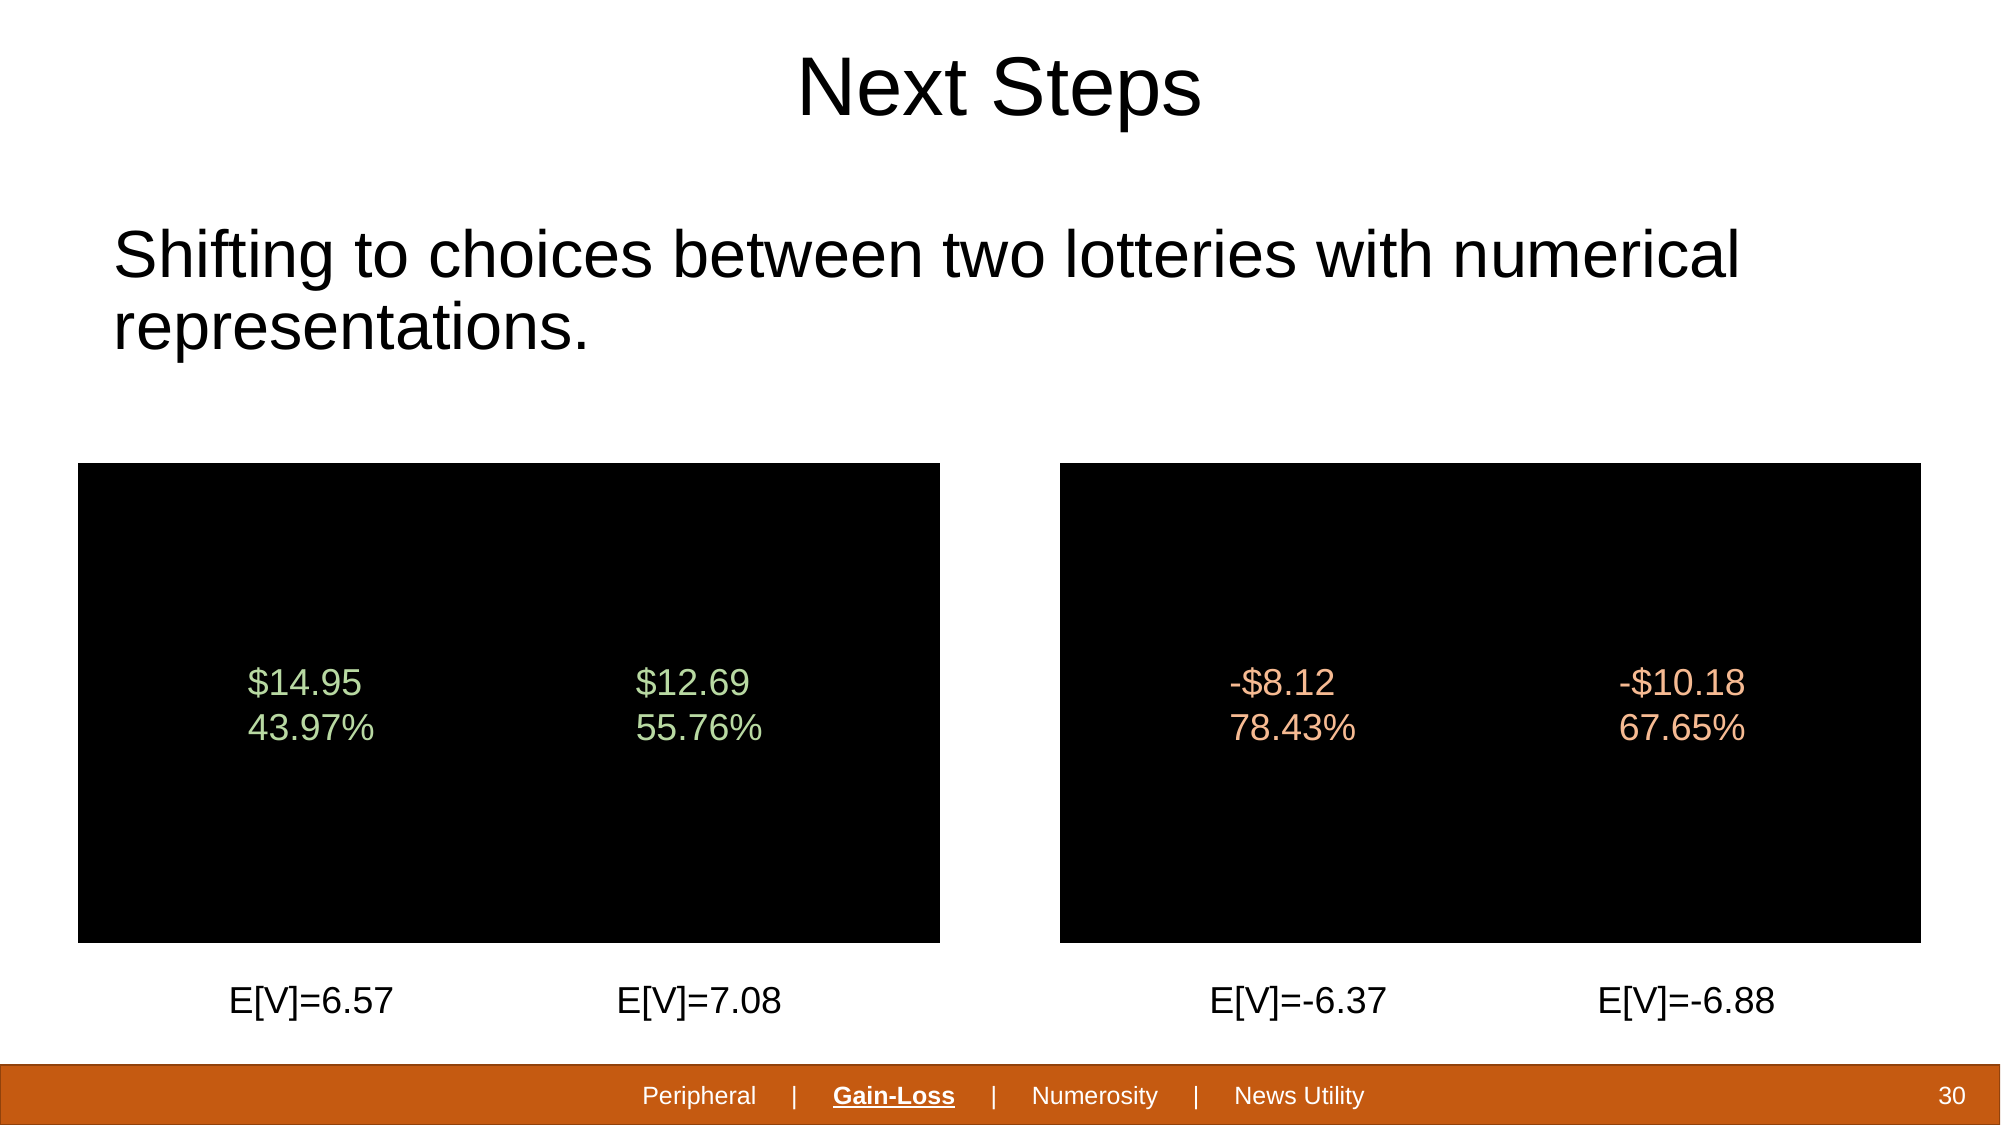

# Next Steps
Shifting to choices between two lotteries with numerical representations.

$14.95
43.97%
$12.69
55.76%
-$8.12
78.43%
-$10.18
67.65%
E[V]=6.57
E[V]=7.08
E[V]=-6.37
E[V]=-6.88
Peripheral     |     Gain-Loss     |     Numerosity     |     News Utility
30